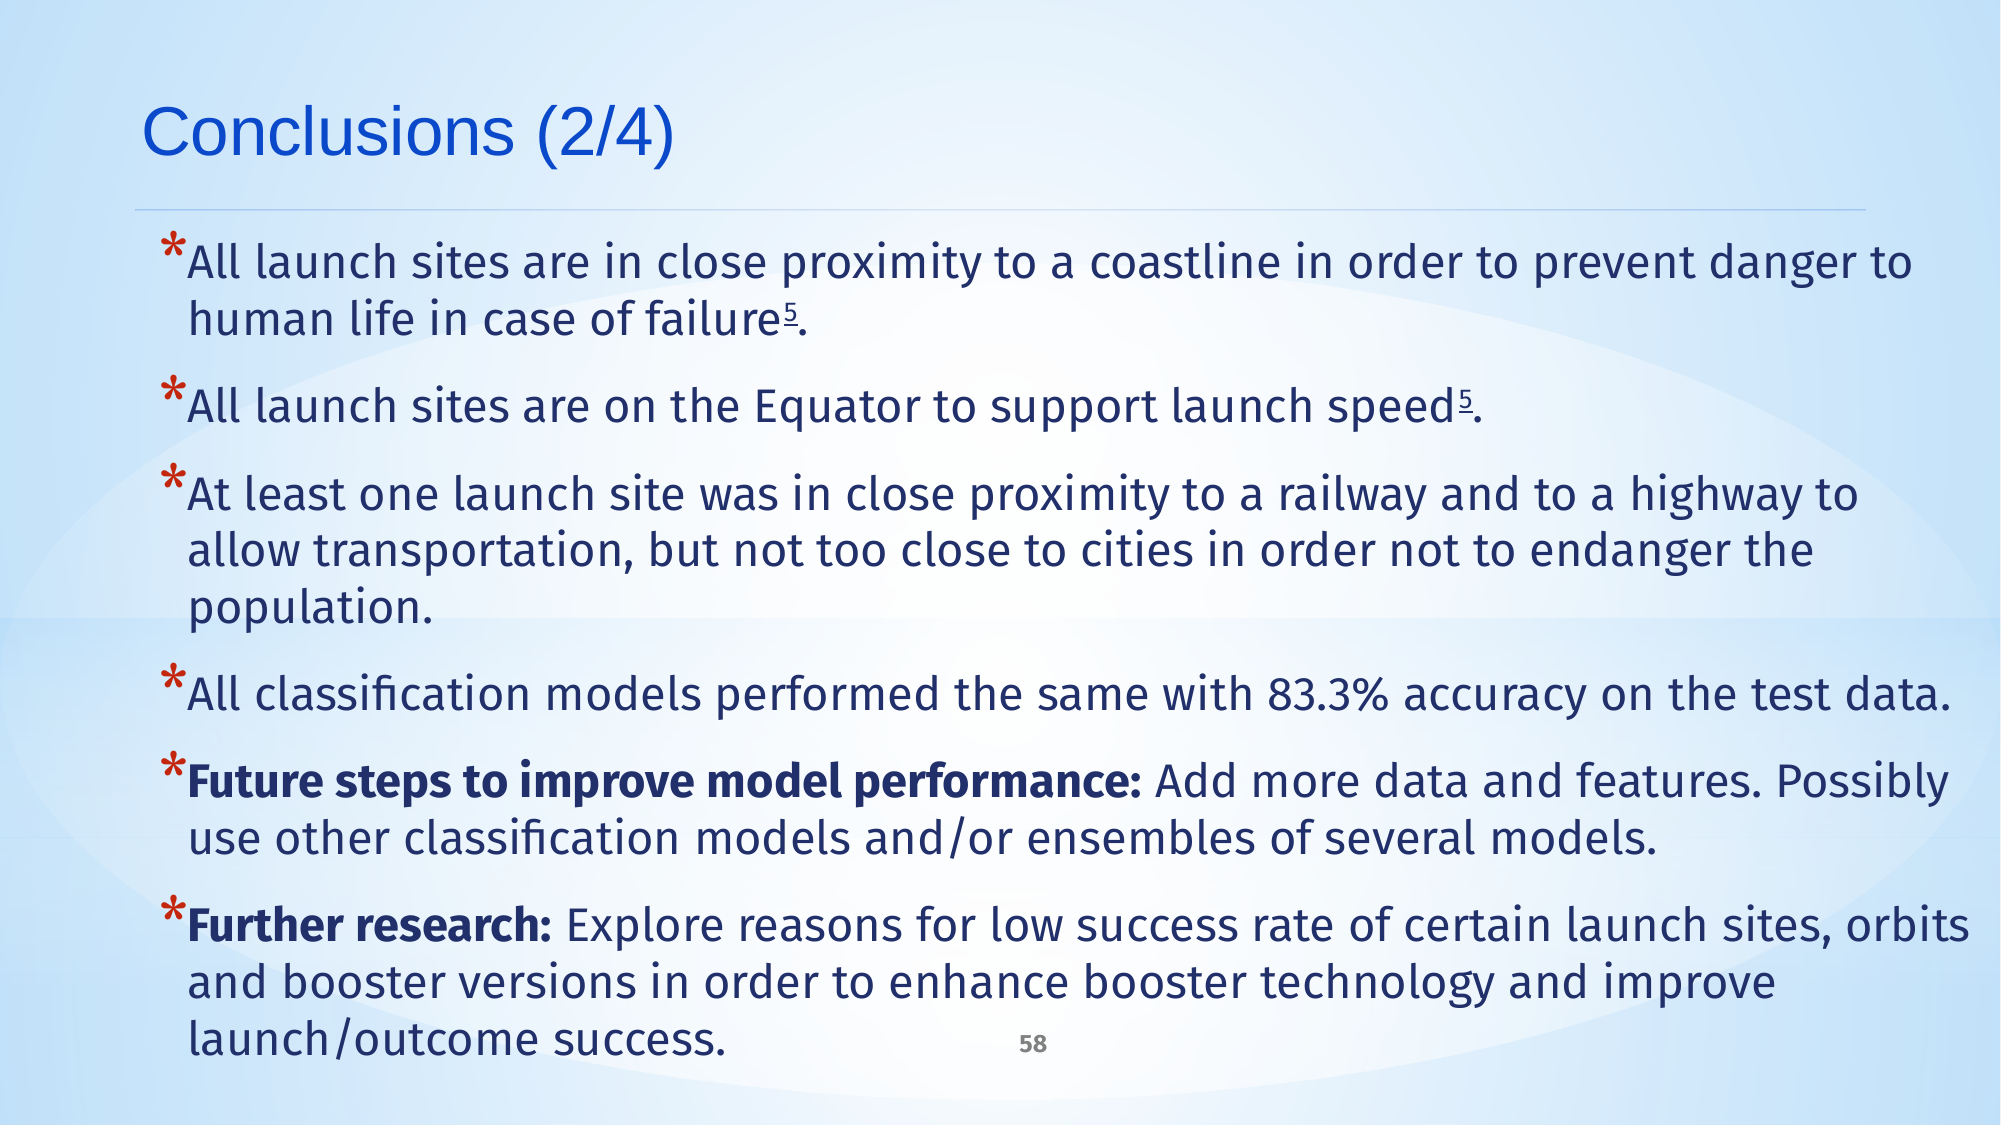

Conclusions (2/4)
All launch sites are in close proximity to a coastline in order to prevent danger to human life in case of failure5.
All launch sites are on the Equator to support launch speed5.
At least one launch site was in close proximity to a railway and to a highway to allow transportation, but not too close to cities in order not to endanger the population.
All classification models performed the same with 83.3% accuracy on the test data.
Future steps to improve model performance: Add more data and features. Possibly use other classification models and/or ensembles of several models.
Further research: Explore reasons for low success rate of certain launch sites, orbits and booster versions in order to enhance booster technology and improve launch/outcome success.

58